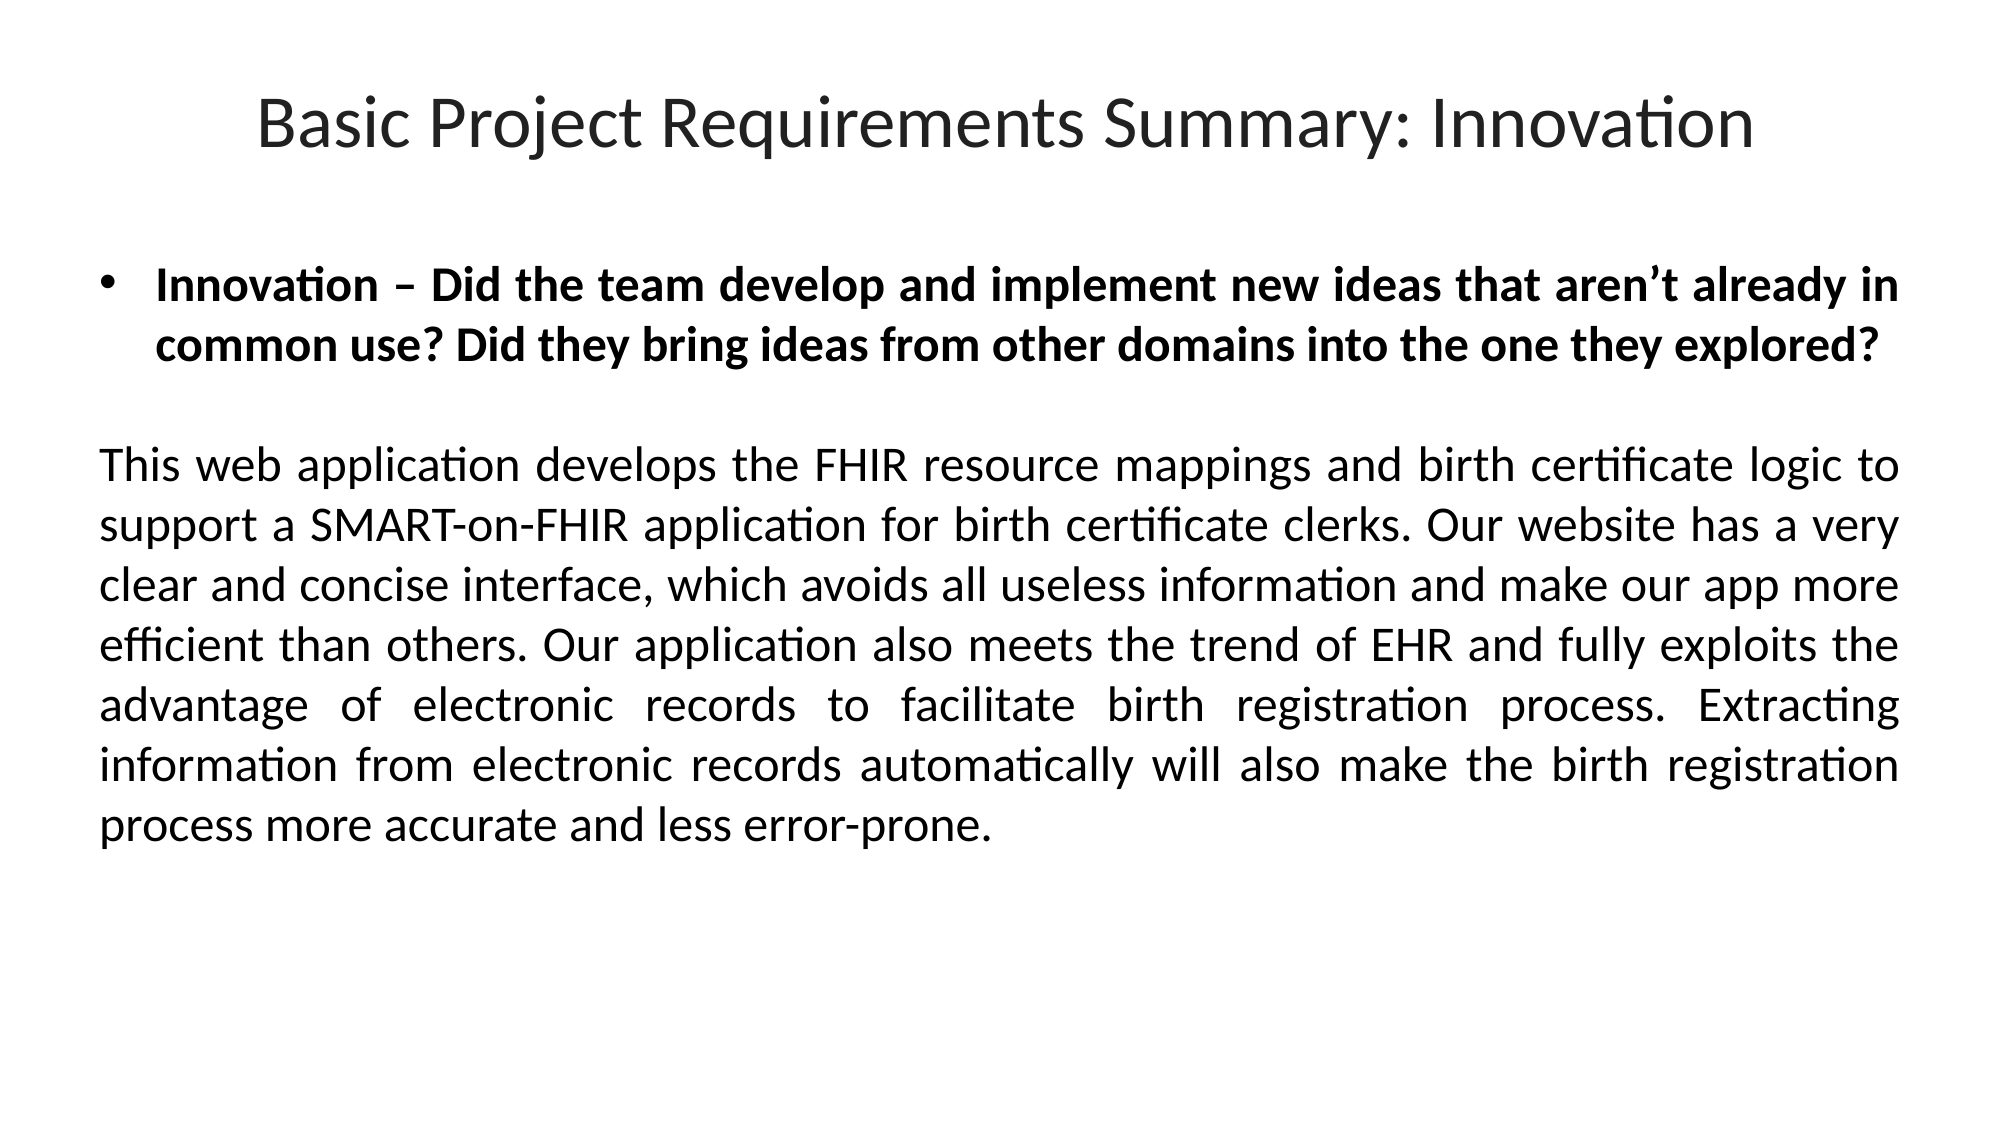

Basic Project Requirements Summary: Innovation
Innovation – Did the team develop and implement new ideas that aren’t already in common use? Did they bring ideas from other domains into the one they explored?

This web application develops the FHIR resource mappings and birth certificate logic to support a SMART-on-FHIR application for birth certificate clerks. Our website has a very clear and concise interface, which avoids all useless information and make our app more efficient than others. Our application also meets the trend of EHR and fully exploits the advantage of electronic records to facilitate birth registration process. Extracting information from electronic records automatically will also make the birth registration process more accurate and less error-prone.